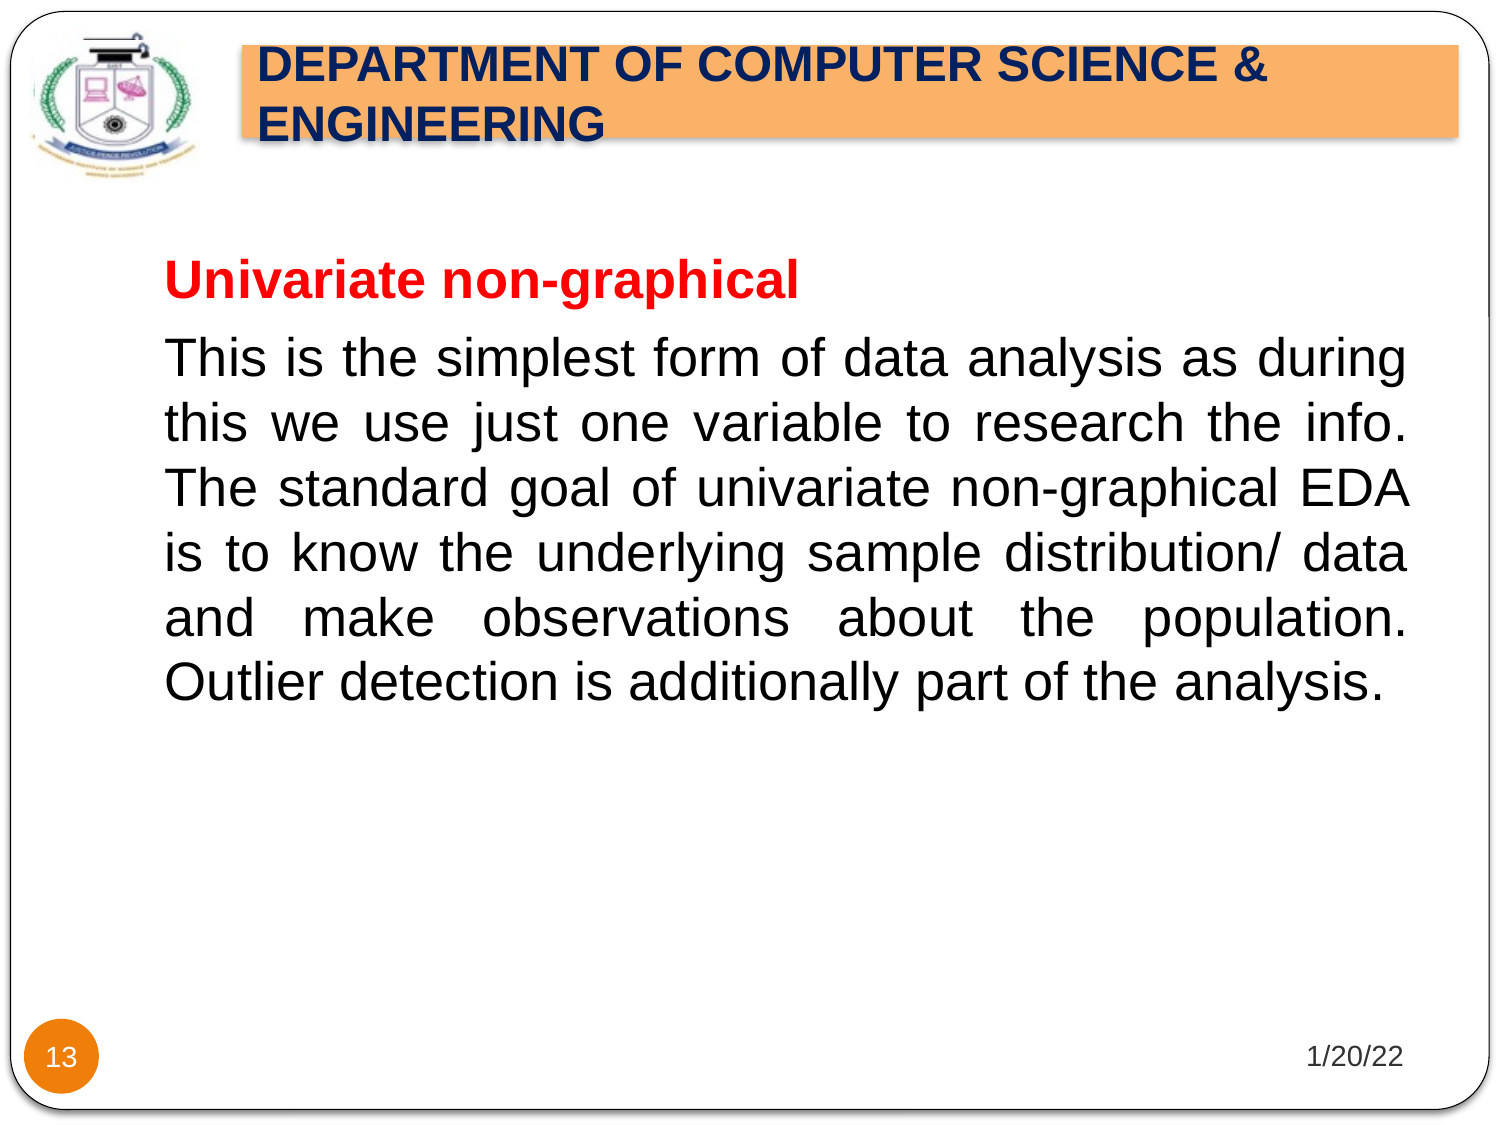

#
Univariate non-graphical
This is the simplest form of data analysis as during this we use just one variable to research the info. The standard goal of univariate non-graphical EDA is to know the underlying sample distribution/ data and make observations about the population. Outlier detection is additionally part of the analysis.
1/20/22
13